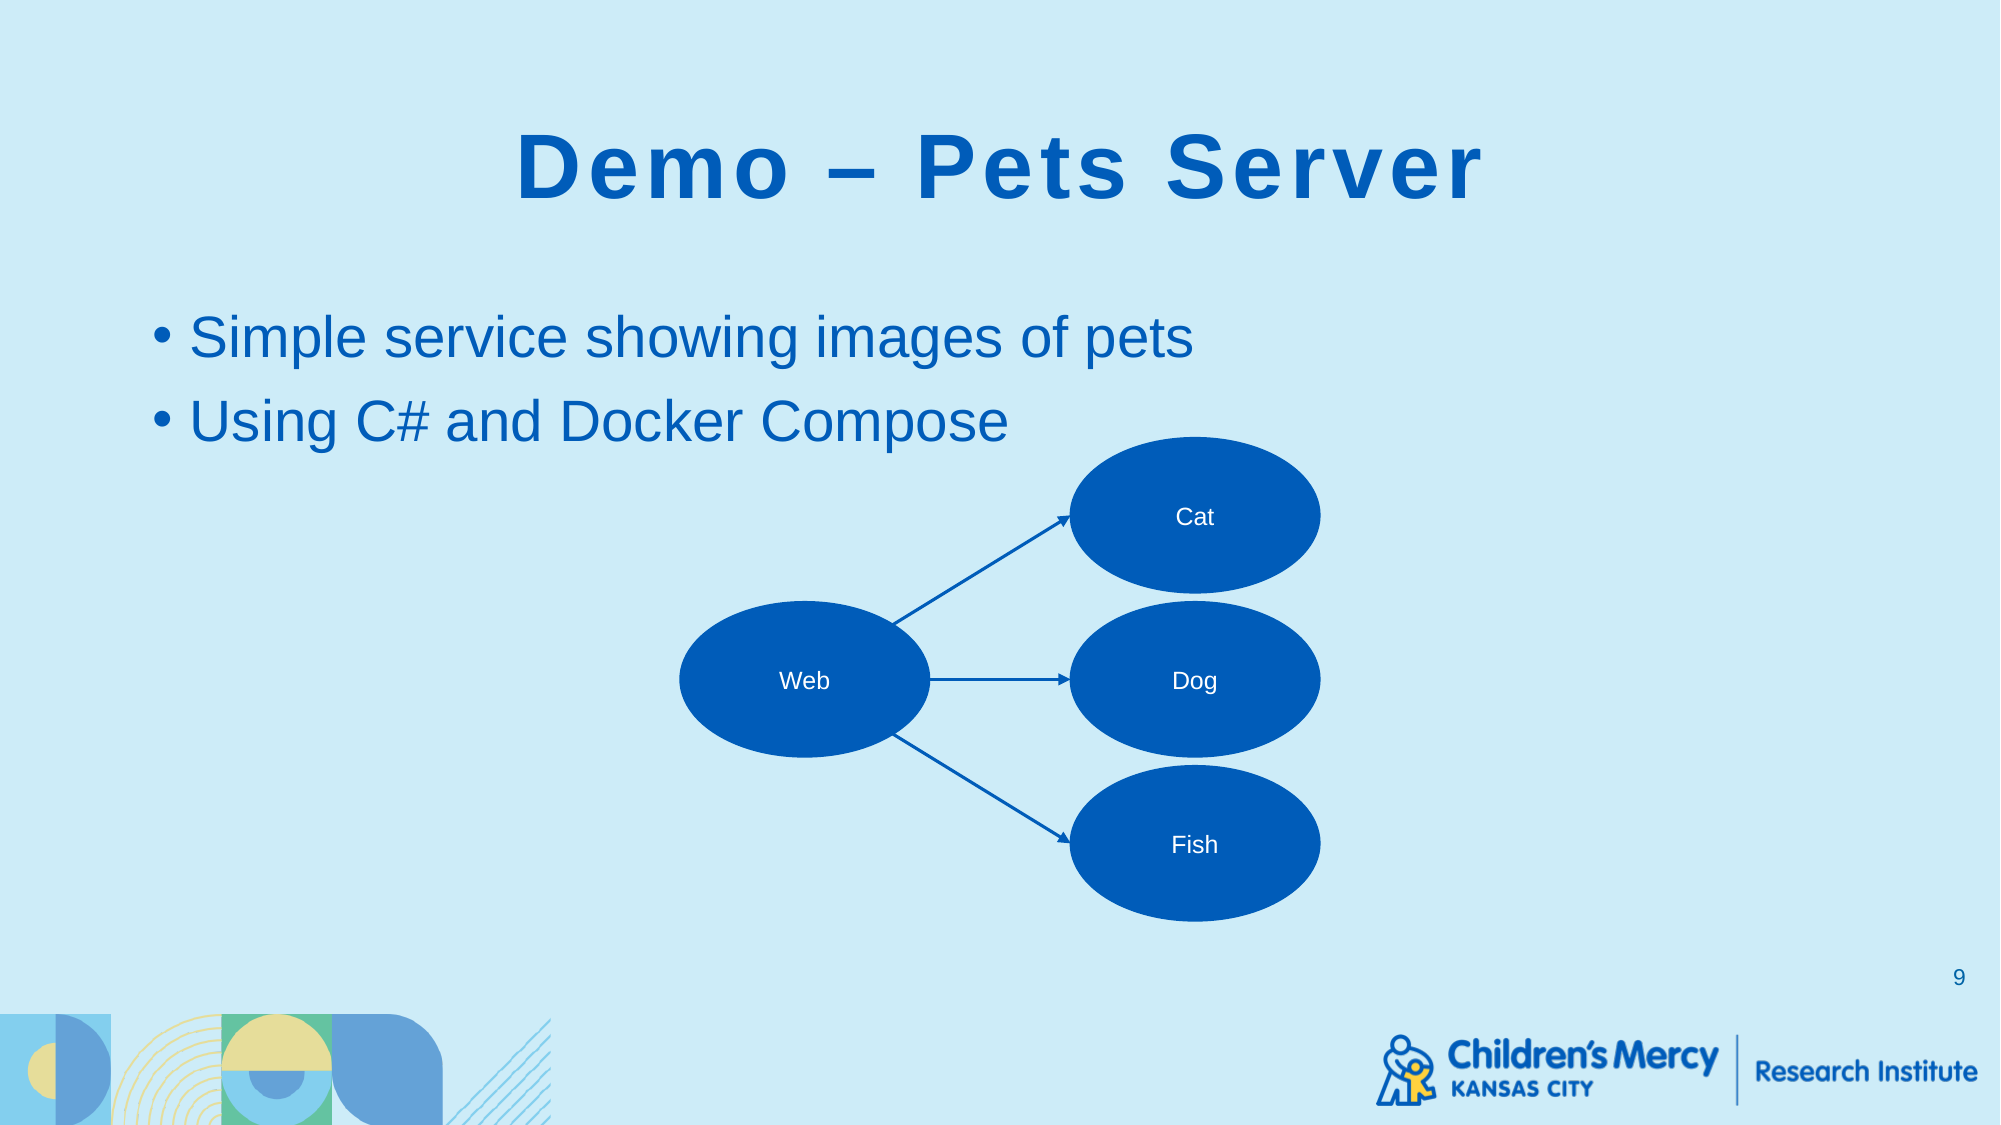

# Demo – Pets Server
Simple service showing images of pets
Using C# and Docker Compose

Cat
Web
Dog
Fish
9